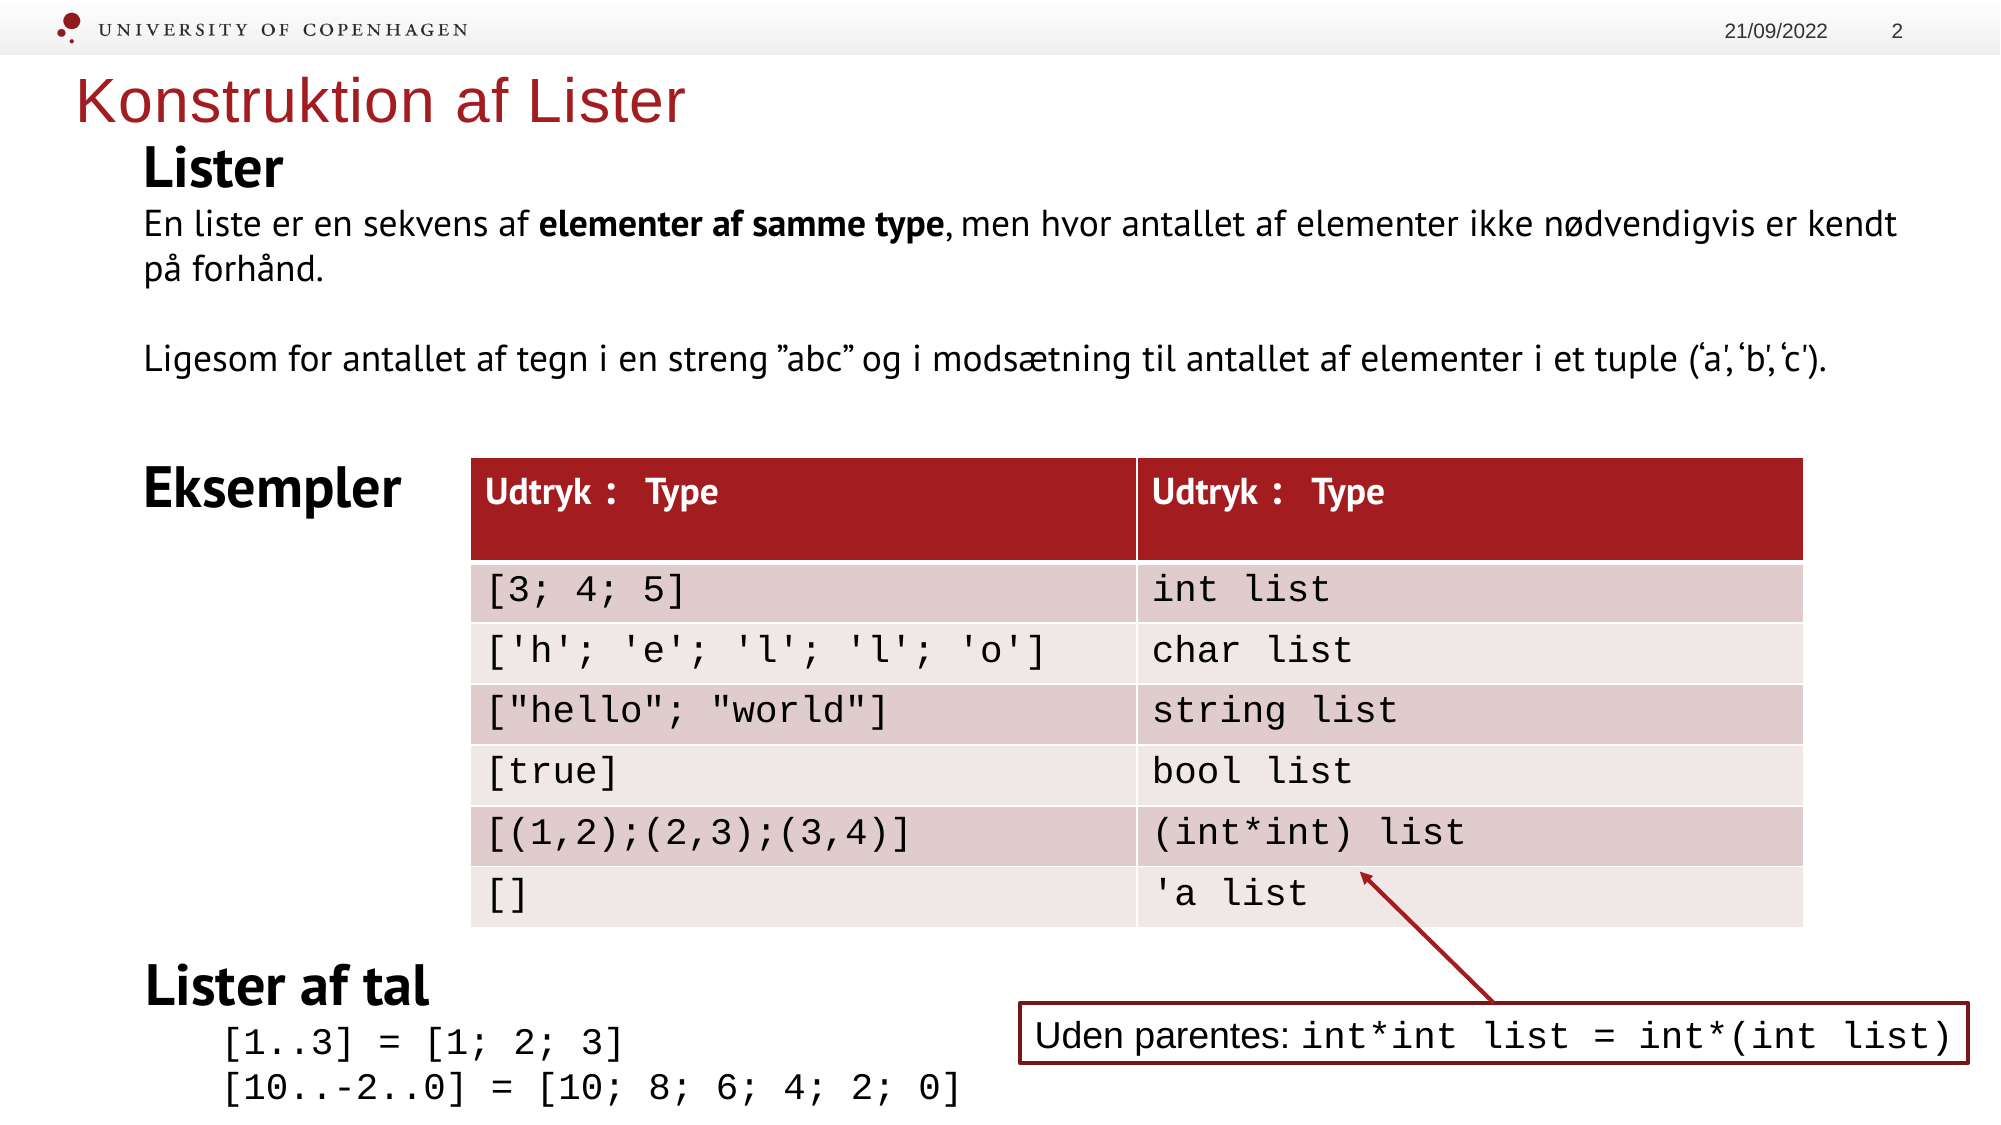

21/09/2022
2
Konstruktion af Lister
Lister
En liste er en sekvens af elementer af samme type, men hvor antallet af elementer ikke nødvendigvis er kendt på forhånd.

Ligesom for antallet af tegn i en streng ”abc” og i modsætning til antallet af elementer i et tuple (‘a', ‘b', ‘c').

Eksempler

| Udtryk : Type | Udtryk : Type |
| --- | --- |
| [3; 4; 5] | int list |
| ['h'; 'e'; 'l'; 'l'; 'o'] | char list |
| ["hello"; "world"] | string list |
| [true] | bool list |
| [(1,2);(2,3);(3,4)] | (int\*int) list |
| [] | 'a list |
Lister af tal
[1..3] = [1; 2; 3]
[10..-2..0] = [10; 8; 6; 4; 2; 0]
Uden parentes: int*int list = int*(int list)